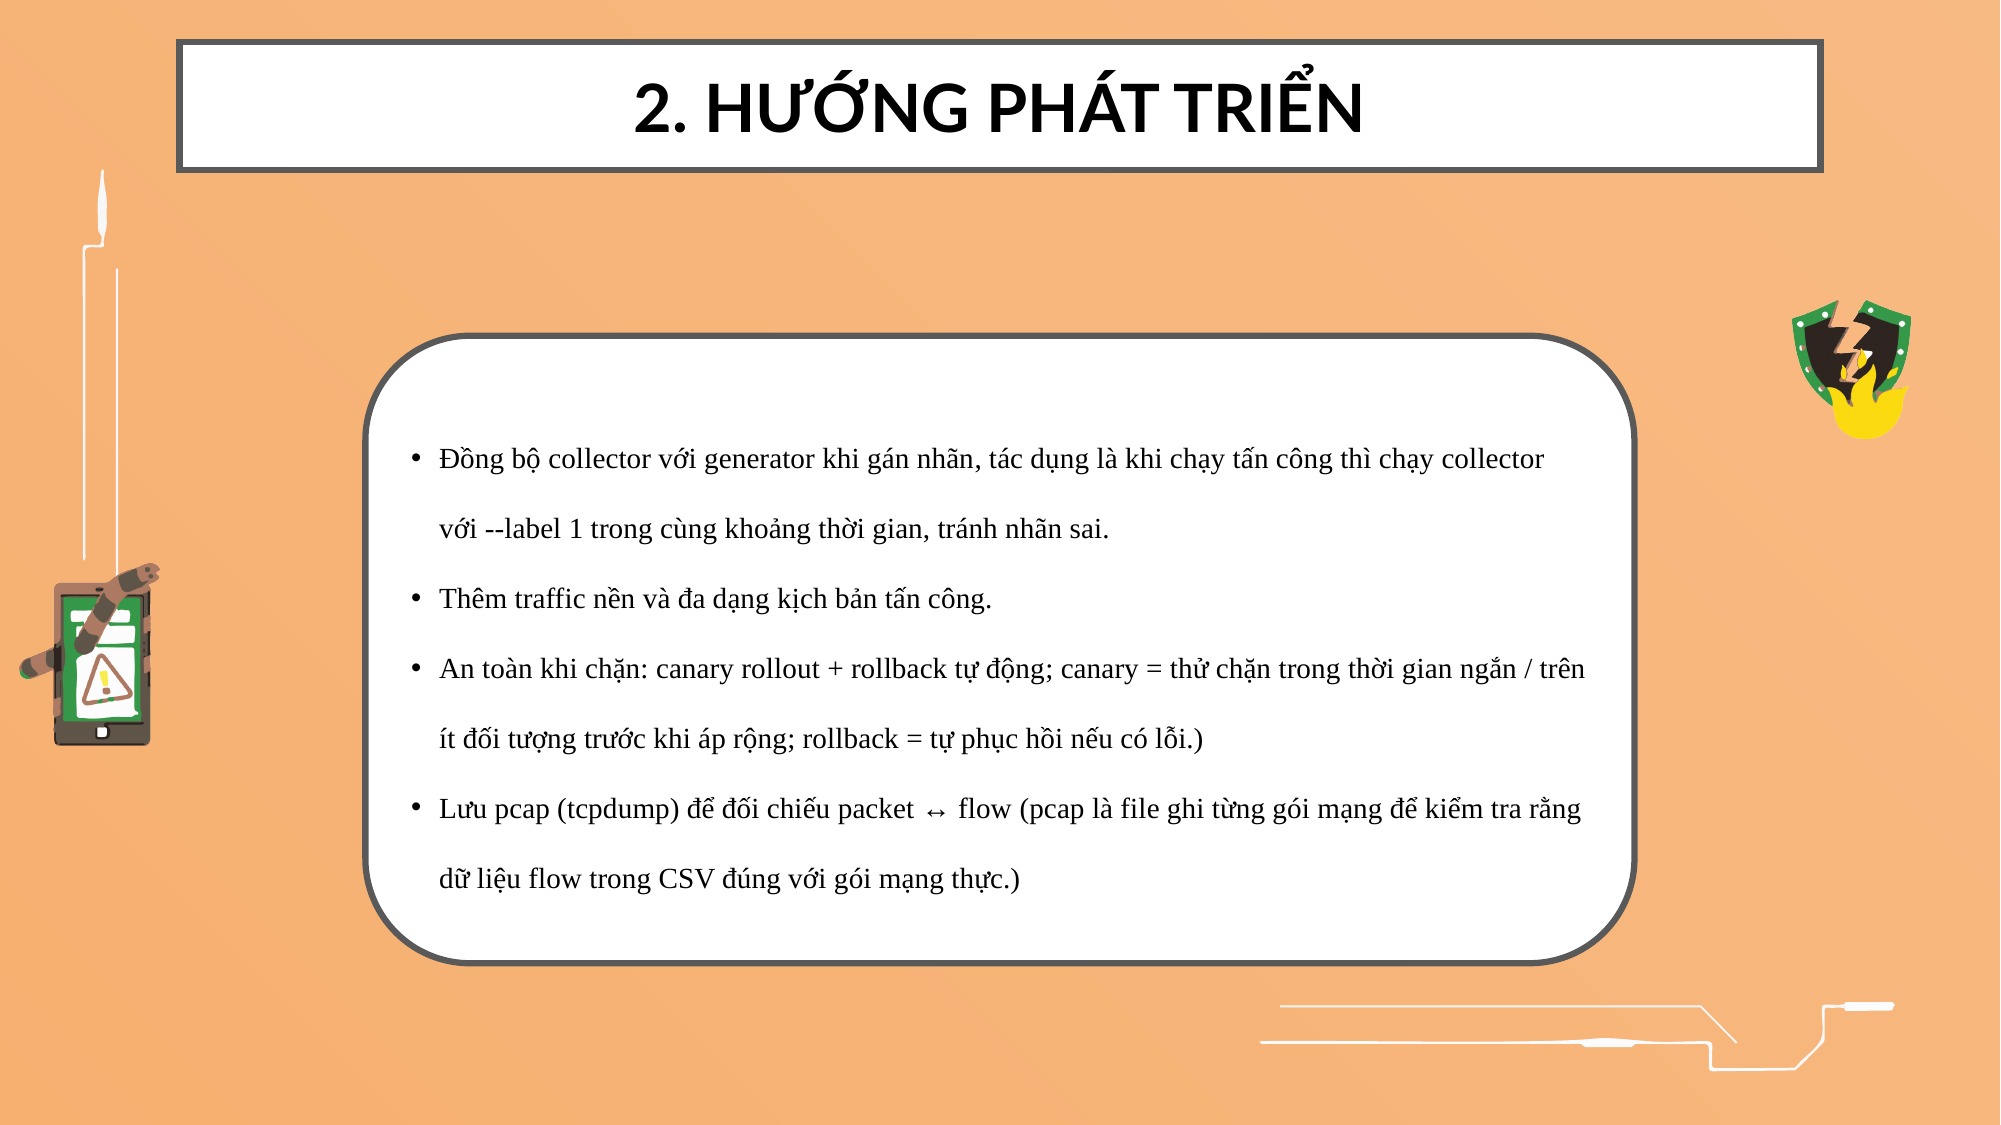

2. HƯỚNG PHÁT TRIỂN
Đồng bộ collector với generator khi gán nhãn, tác dụng là khi chạy tấn công thì chạy collector với --label 1 trong cùng khoảng thời gian, tránh nhãn sai.
Thêm traffic nền và đa dạng kịch bản tấn công.
An toàn khi chặn: canary rollout + rollback tự động; canary = thử chặn trong thời gian ngắn / trên ít đối tượng trước khi áp rộng; rollback = tự phục hồi nếu có lỗi.)
Lưu pcap (tcpdump) để đối chiếu packet ↔ flow (pcap là file ghi từng gói mạng để kiểm tra rằng dữ liệu flow trong CSV đúng với gói mạng thực.)